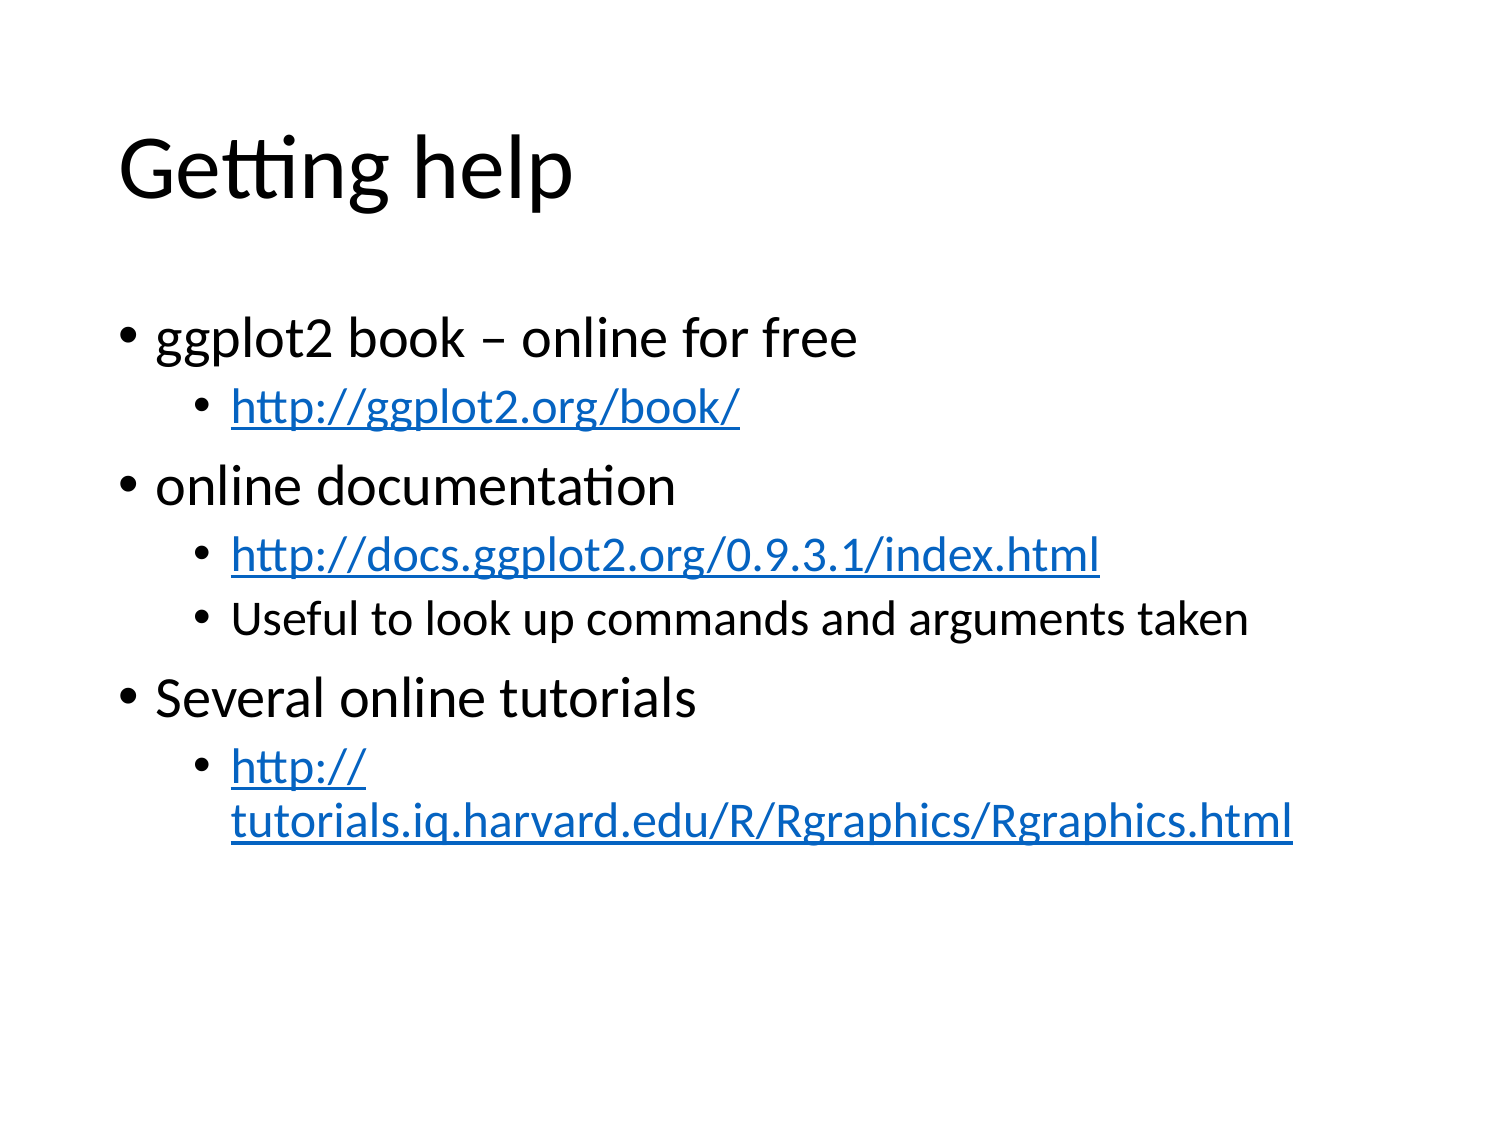

# Getting help
ggplot2 book – online for free
http://ggplot2.org/book/
online documentation
http://docs.ggplot2.org/0.9.3.1/index.html
Useful to look up commands and arguments taken
Several online tutorials
http://tutorials.iq.harvard.edu/R/Rgraphics/Rgraphics.html